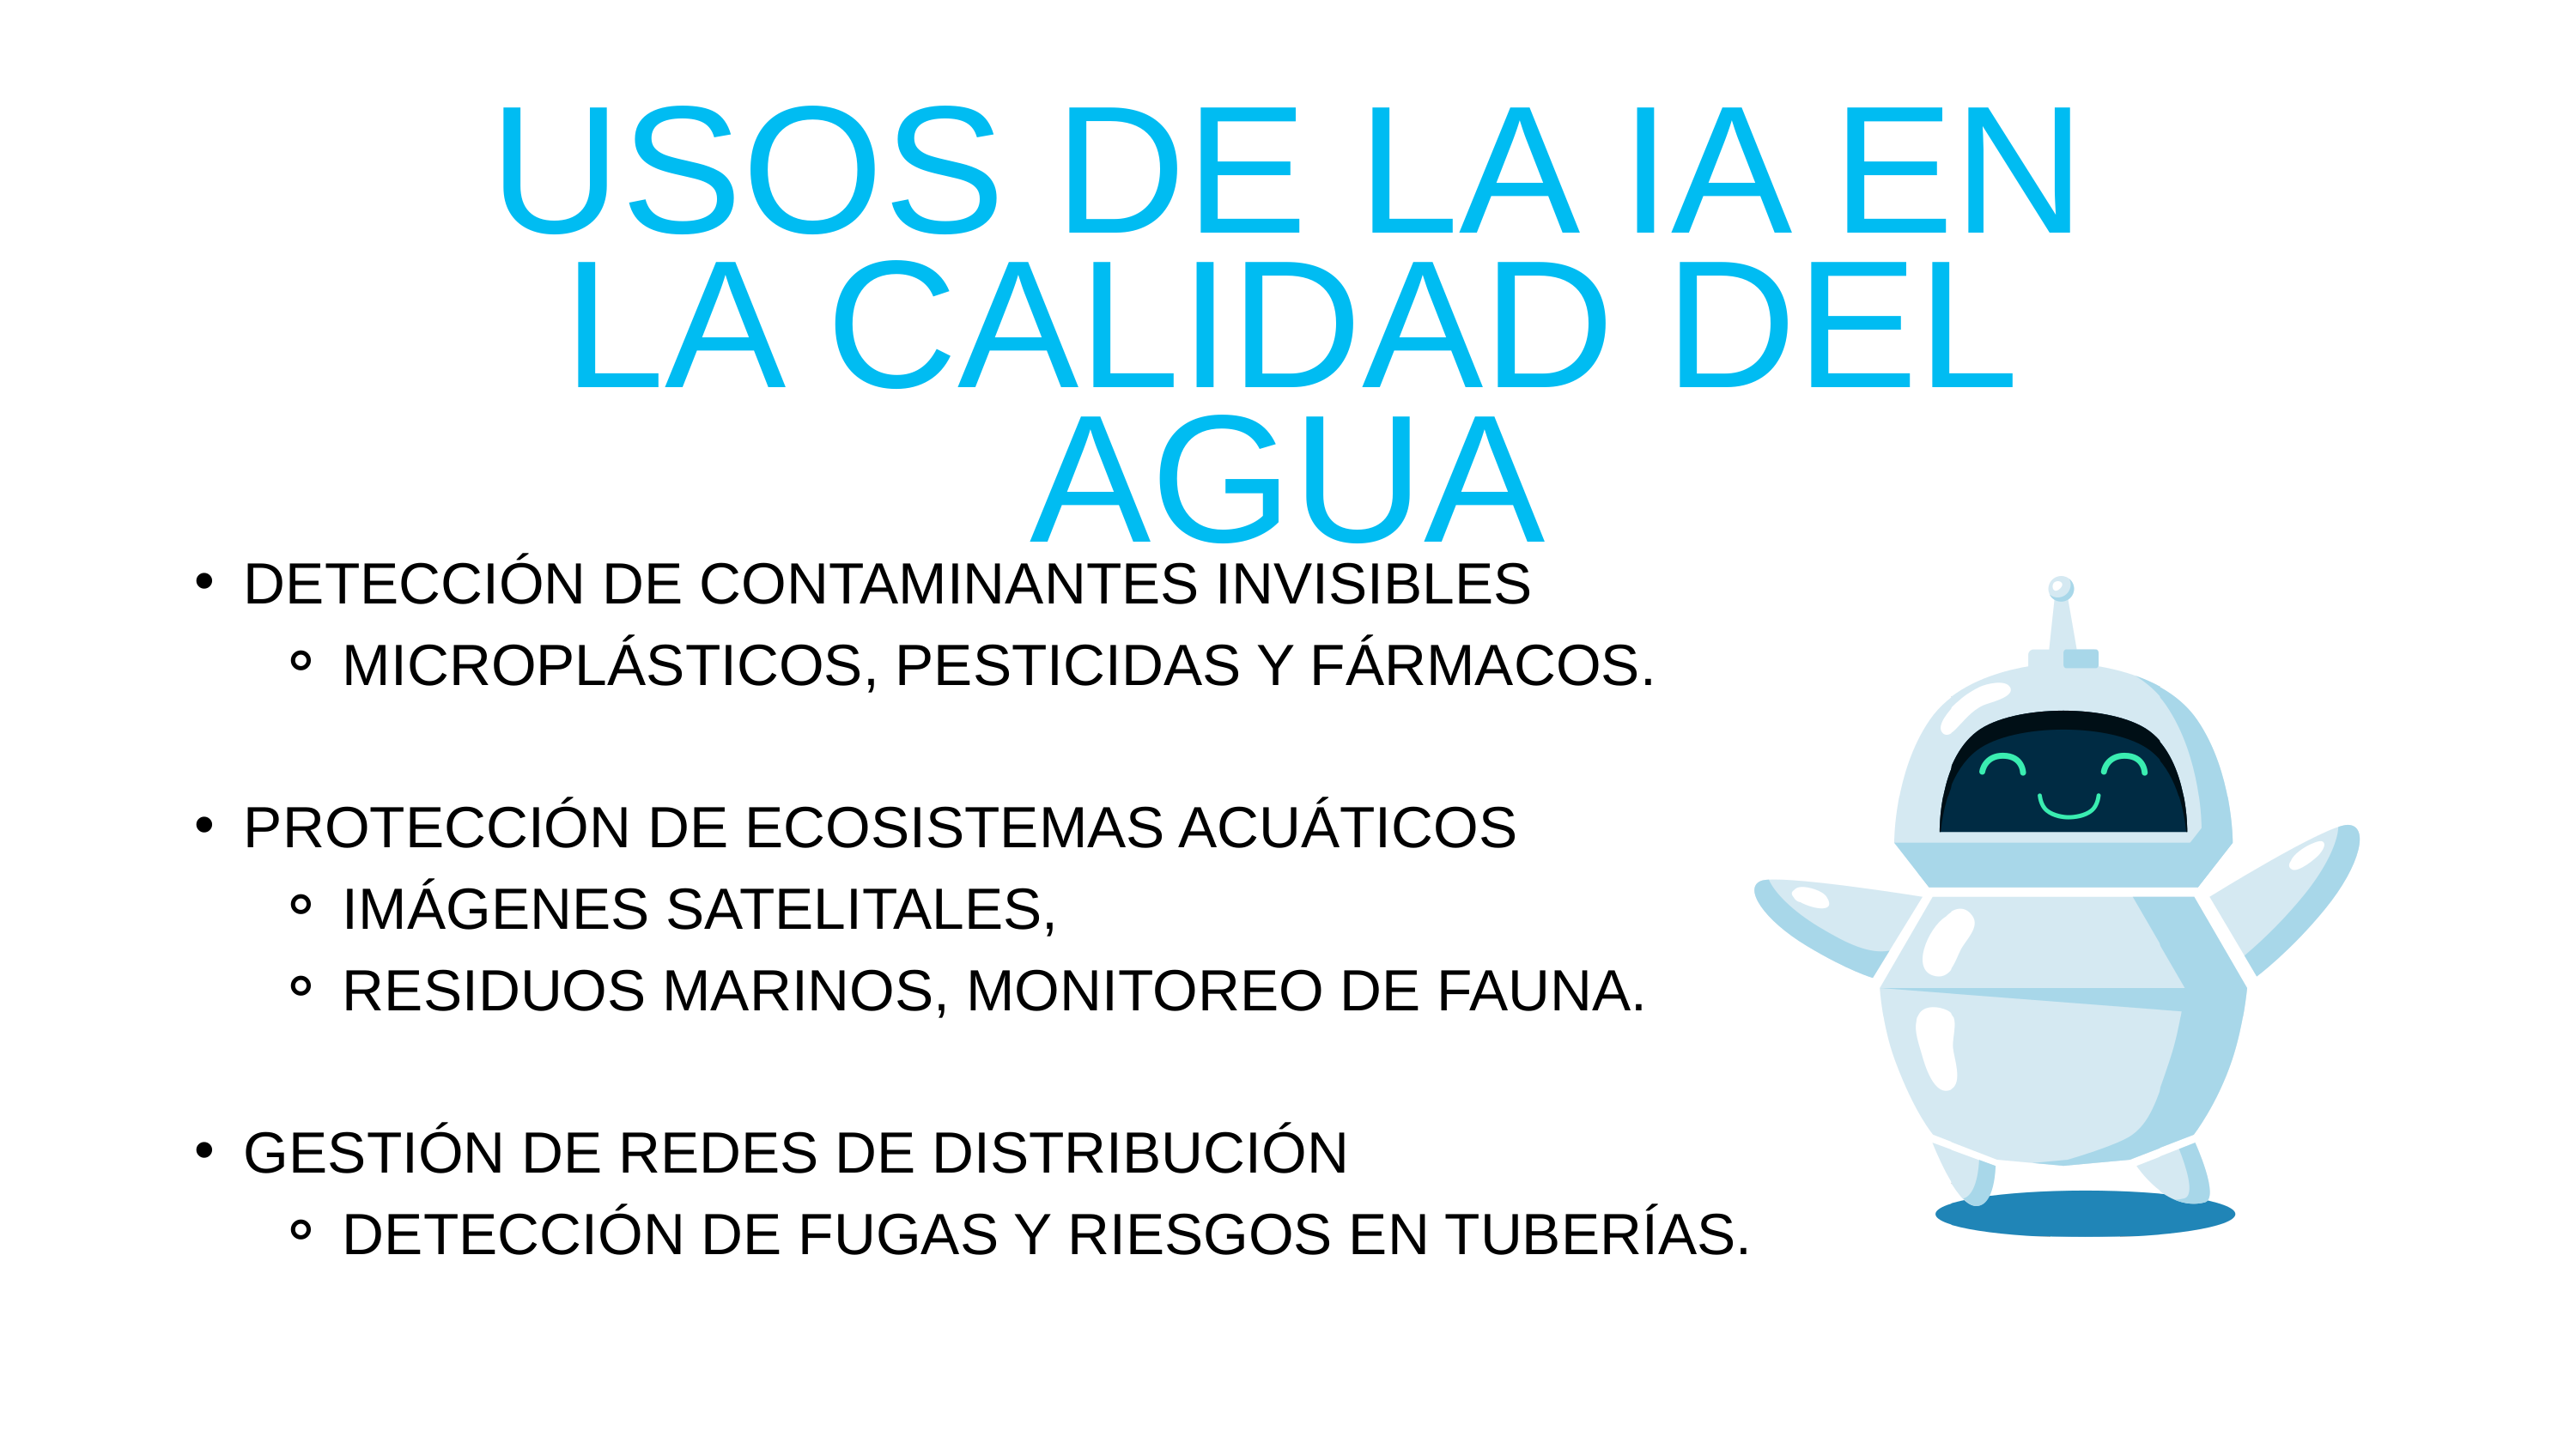

USOS DE LA IA EN LA CALIDAD DEL AGUA
DETECCIÓN DE CONTAMINANTES INVISIBLES
MICROPLÁSTICOS, PESTICIDAS Y FÁRMACOS.

PROTECCIÓN DE ECOSISTEMAS ACUÁTICOS
IMÁGENES SATELITALES,
RESIDUOS MARINOS, MONITOREO DE FAUNA.

GESTIÓN DE REDES DE DISTRIBUCIÓN
DETECCIÓN DE FUGAS Y RIESGOS EN TUBERÍAS.